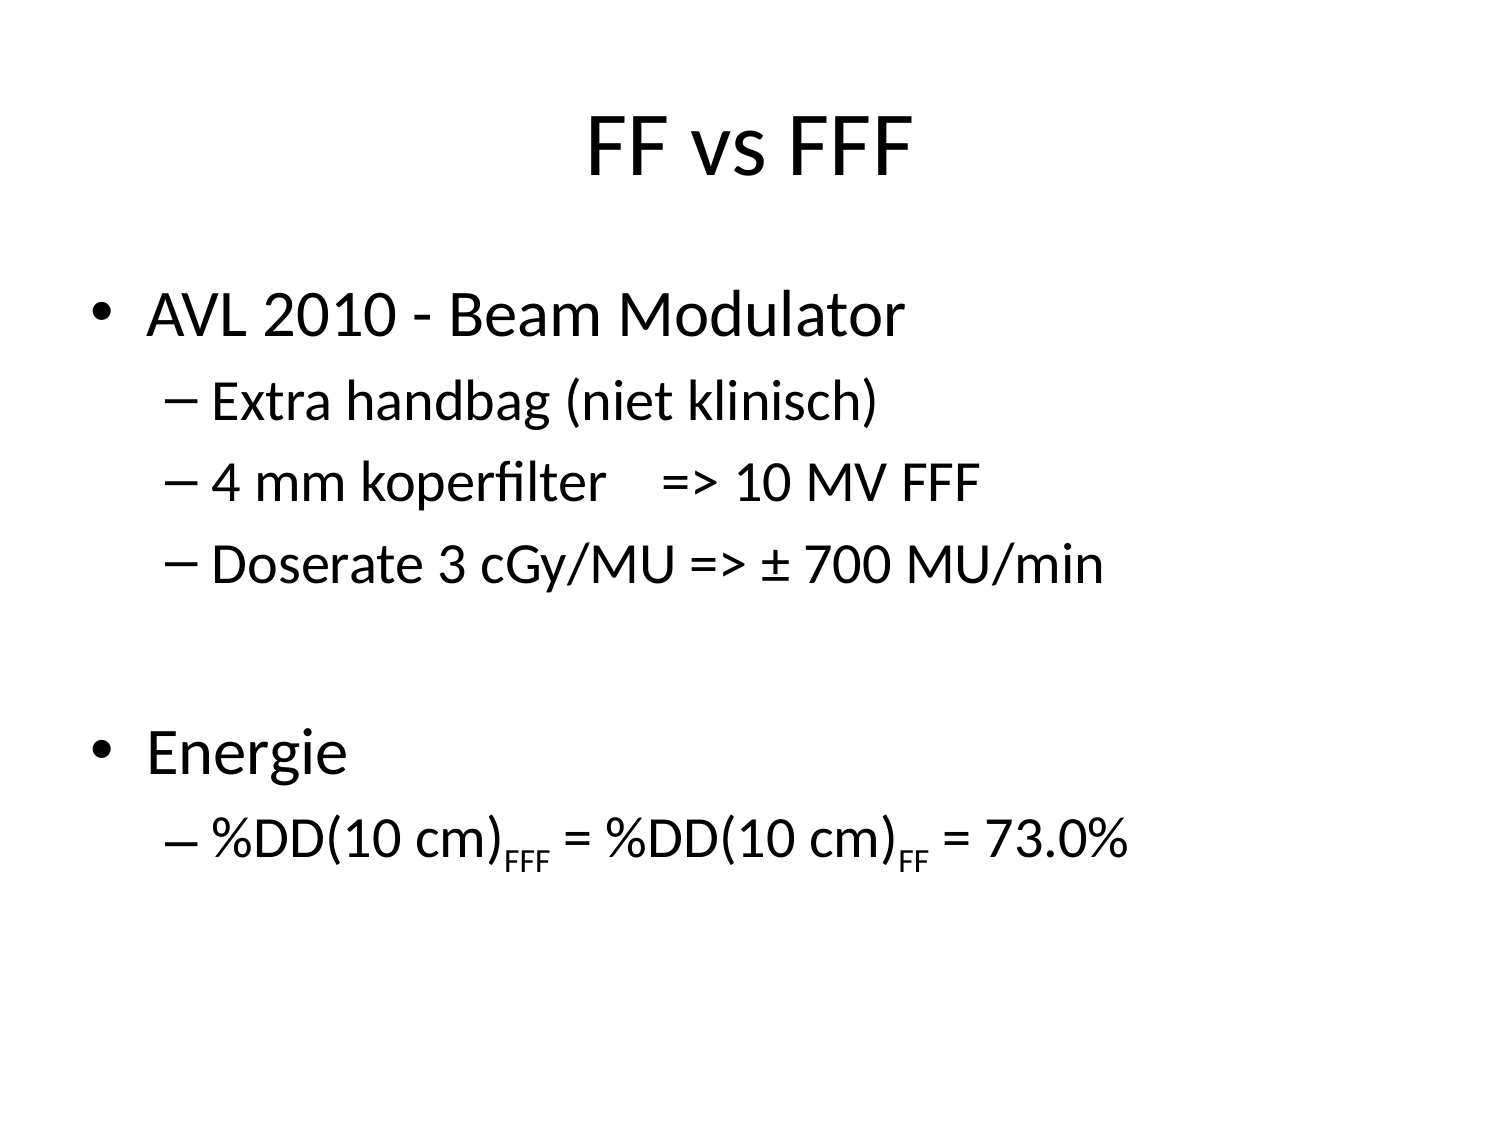

# FF vs FFF
AVL 2010 - Beam Modulator
Extra handbag (niet klinisch)
4 mm koperfilter 	=> 10 MV FFF
Doserate 3 cGy/MU => ± 700 MU/min

Energie
%DD(10 cm)FFF = %DD(10 cm)FF = 73.0%